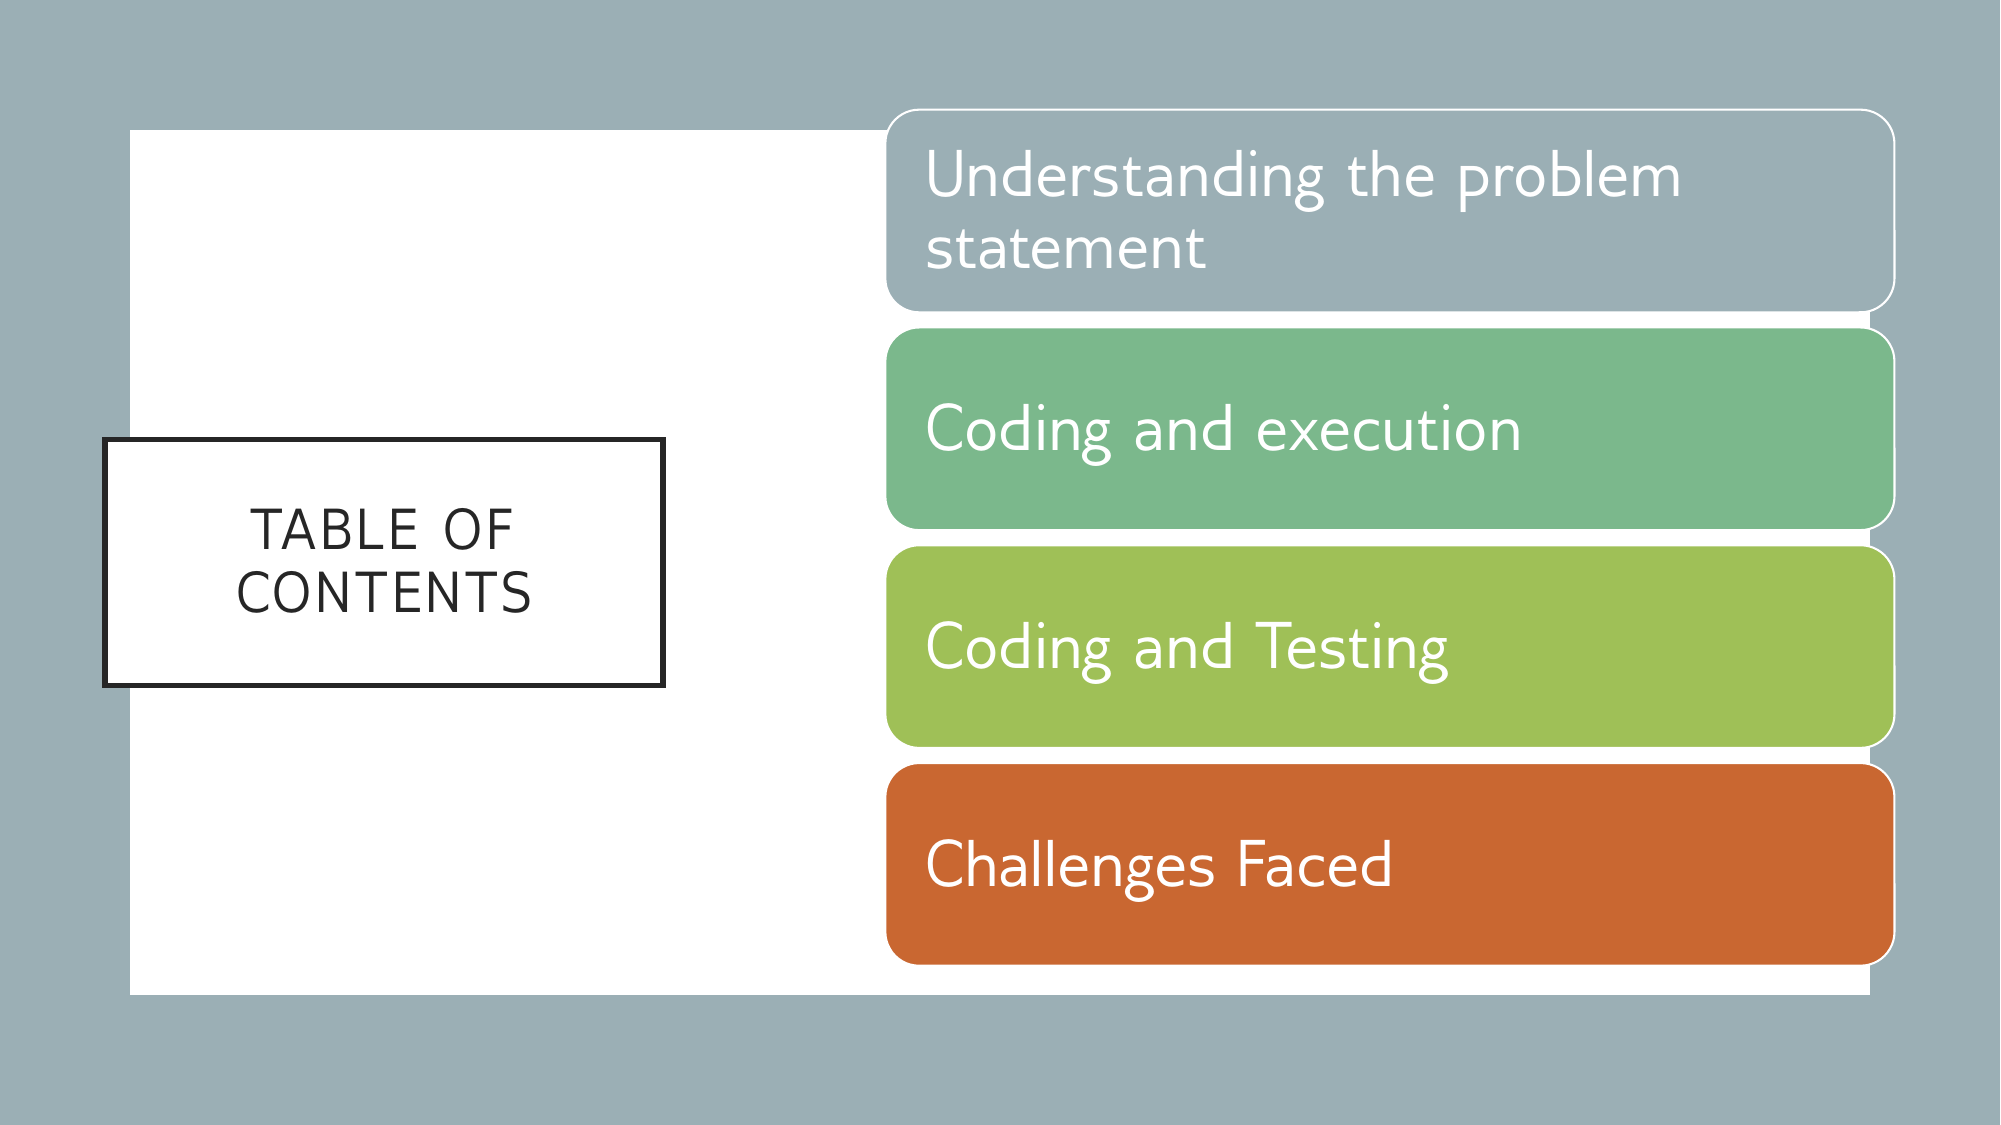

Understanding the problem statement
Coding and execution
Coding and Testing
Challenges Faced

# Table Of contents